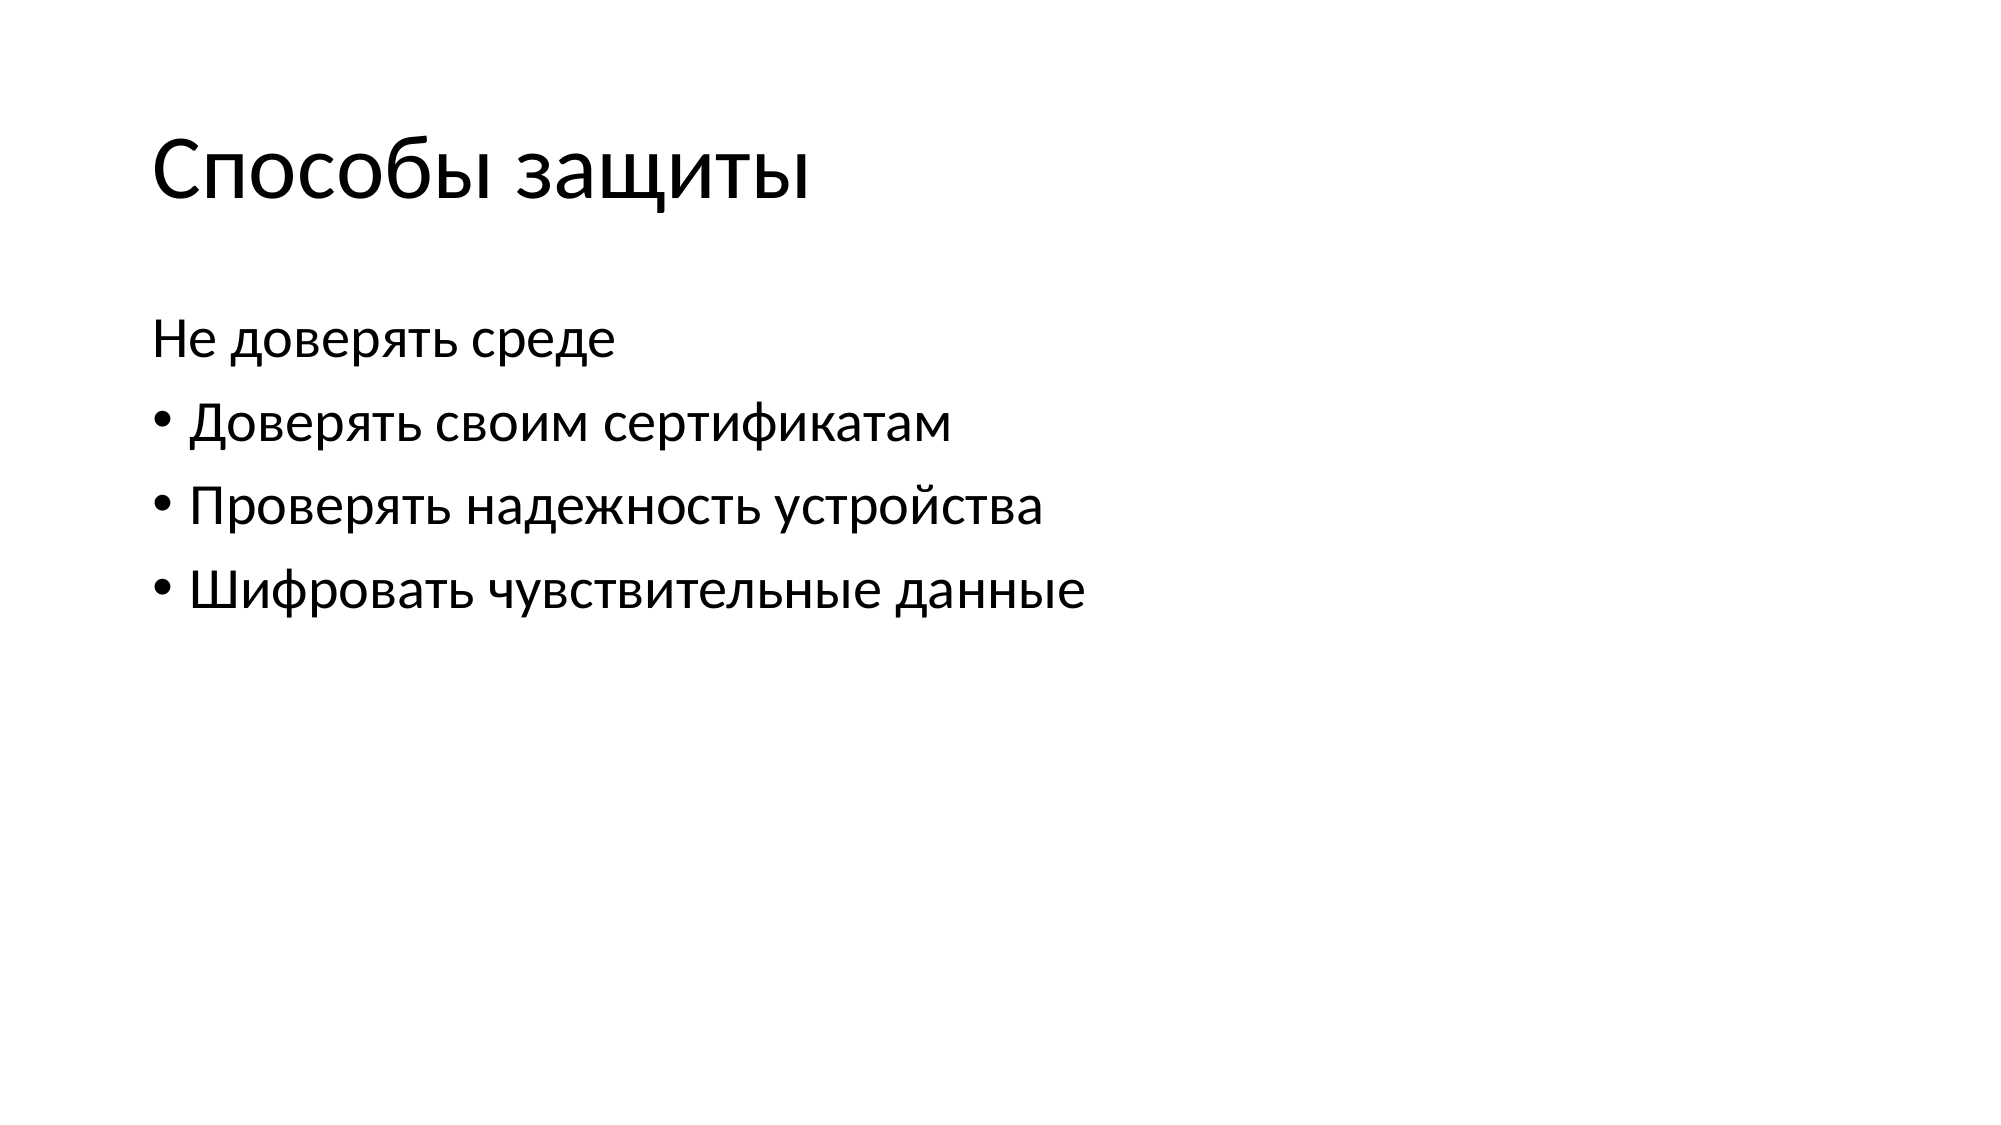

# Способы защиты
Не доверять среде
Доверять своим сертификатам
Проверять надежность устройства
Шифровать чувствительные данные